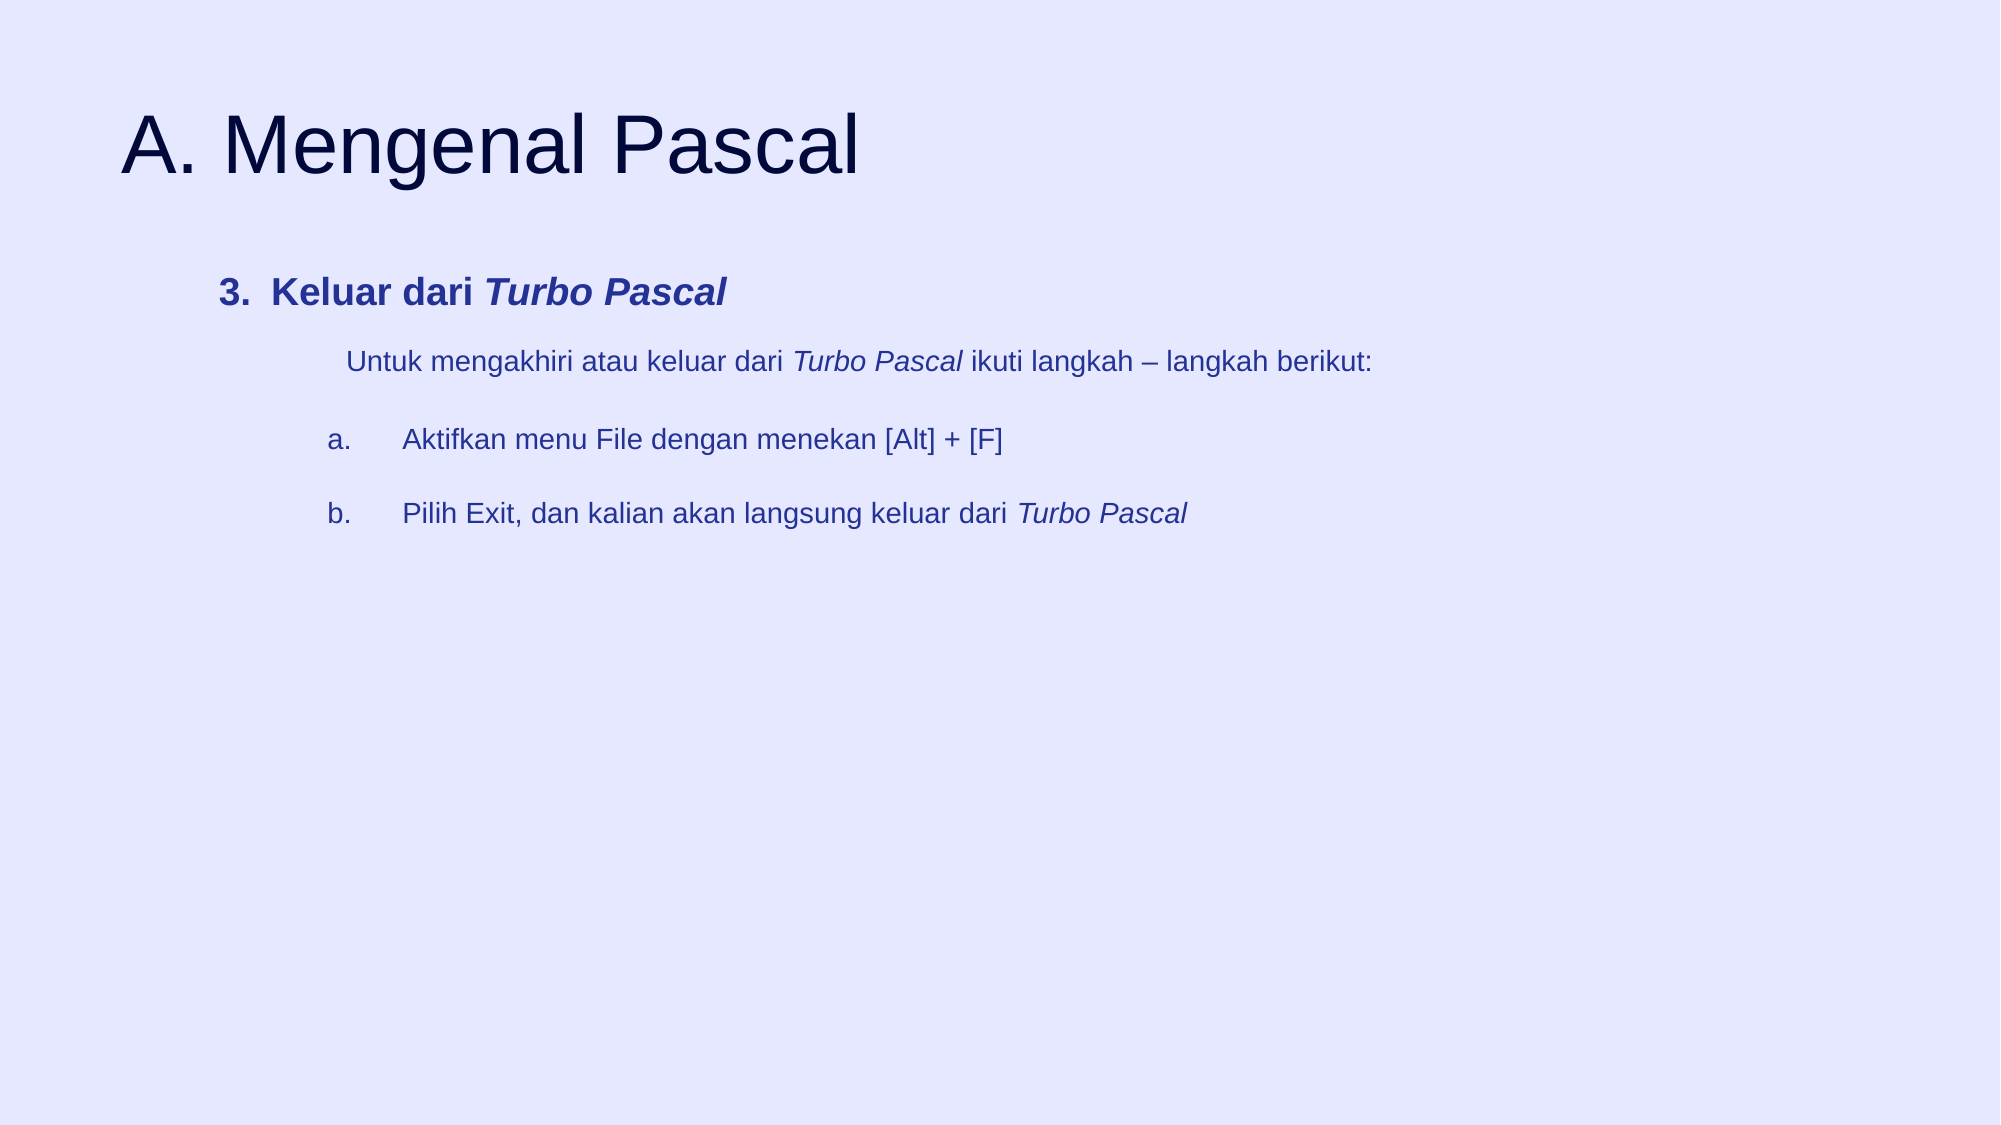

# A. Mengenal Pascal
Keluar dari Turbo Pascal
	Untuk mengakhiri atau keluar dari Turbo Pascal ikuti langkah – langkah berikut:
Aktifkan menu File dengan menekan [Alt] + [F]
Pilih Exit, dan kalian akan langsung keluar dari Turbo Pascal